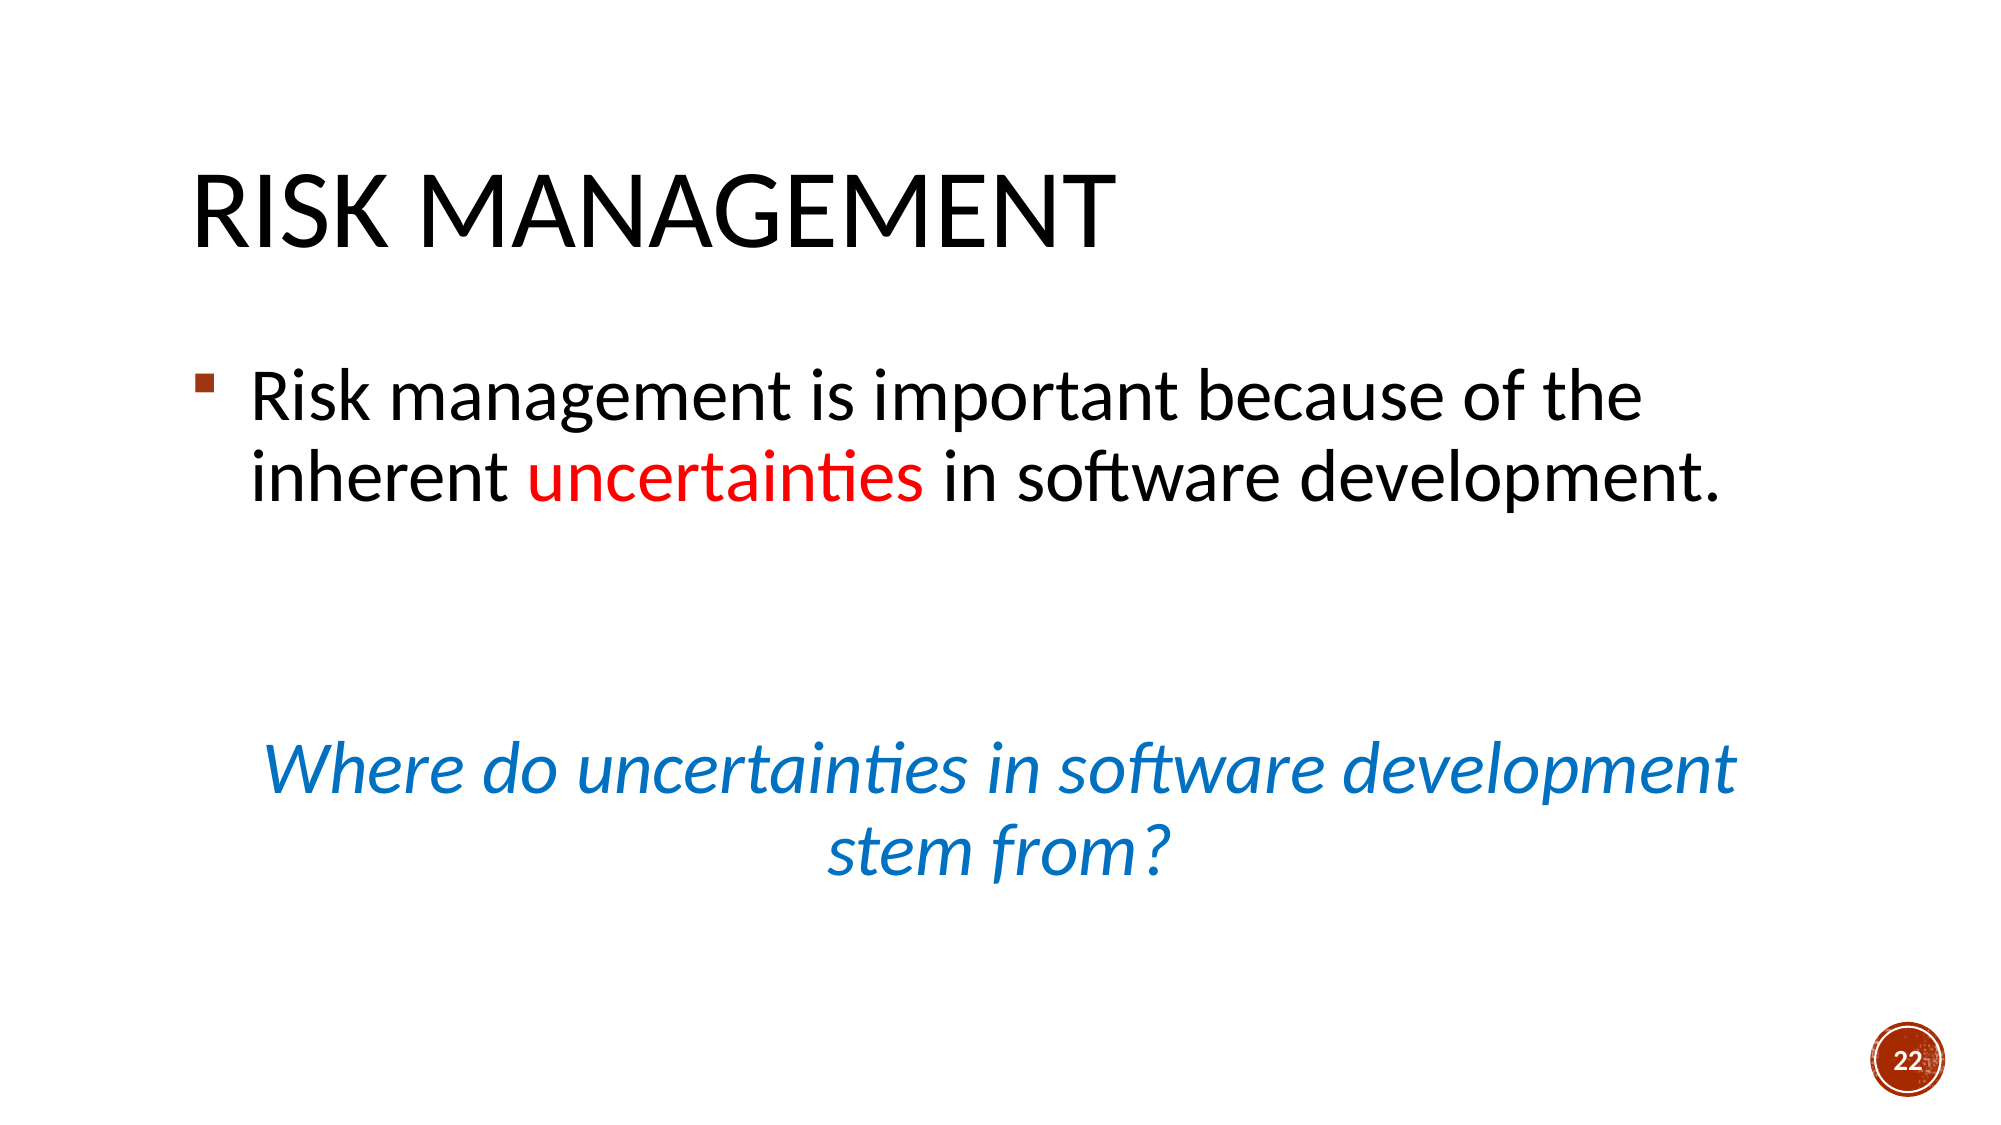

# Risk Management
Risk management is important because of the inherent uncertainties in software development.

Where do uncertainties in software development stem from?

22